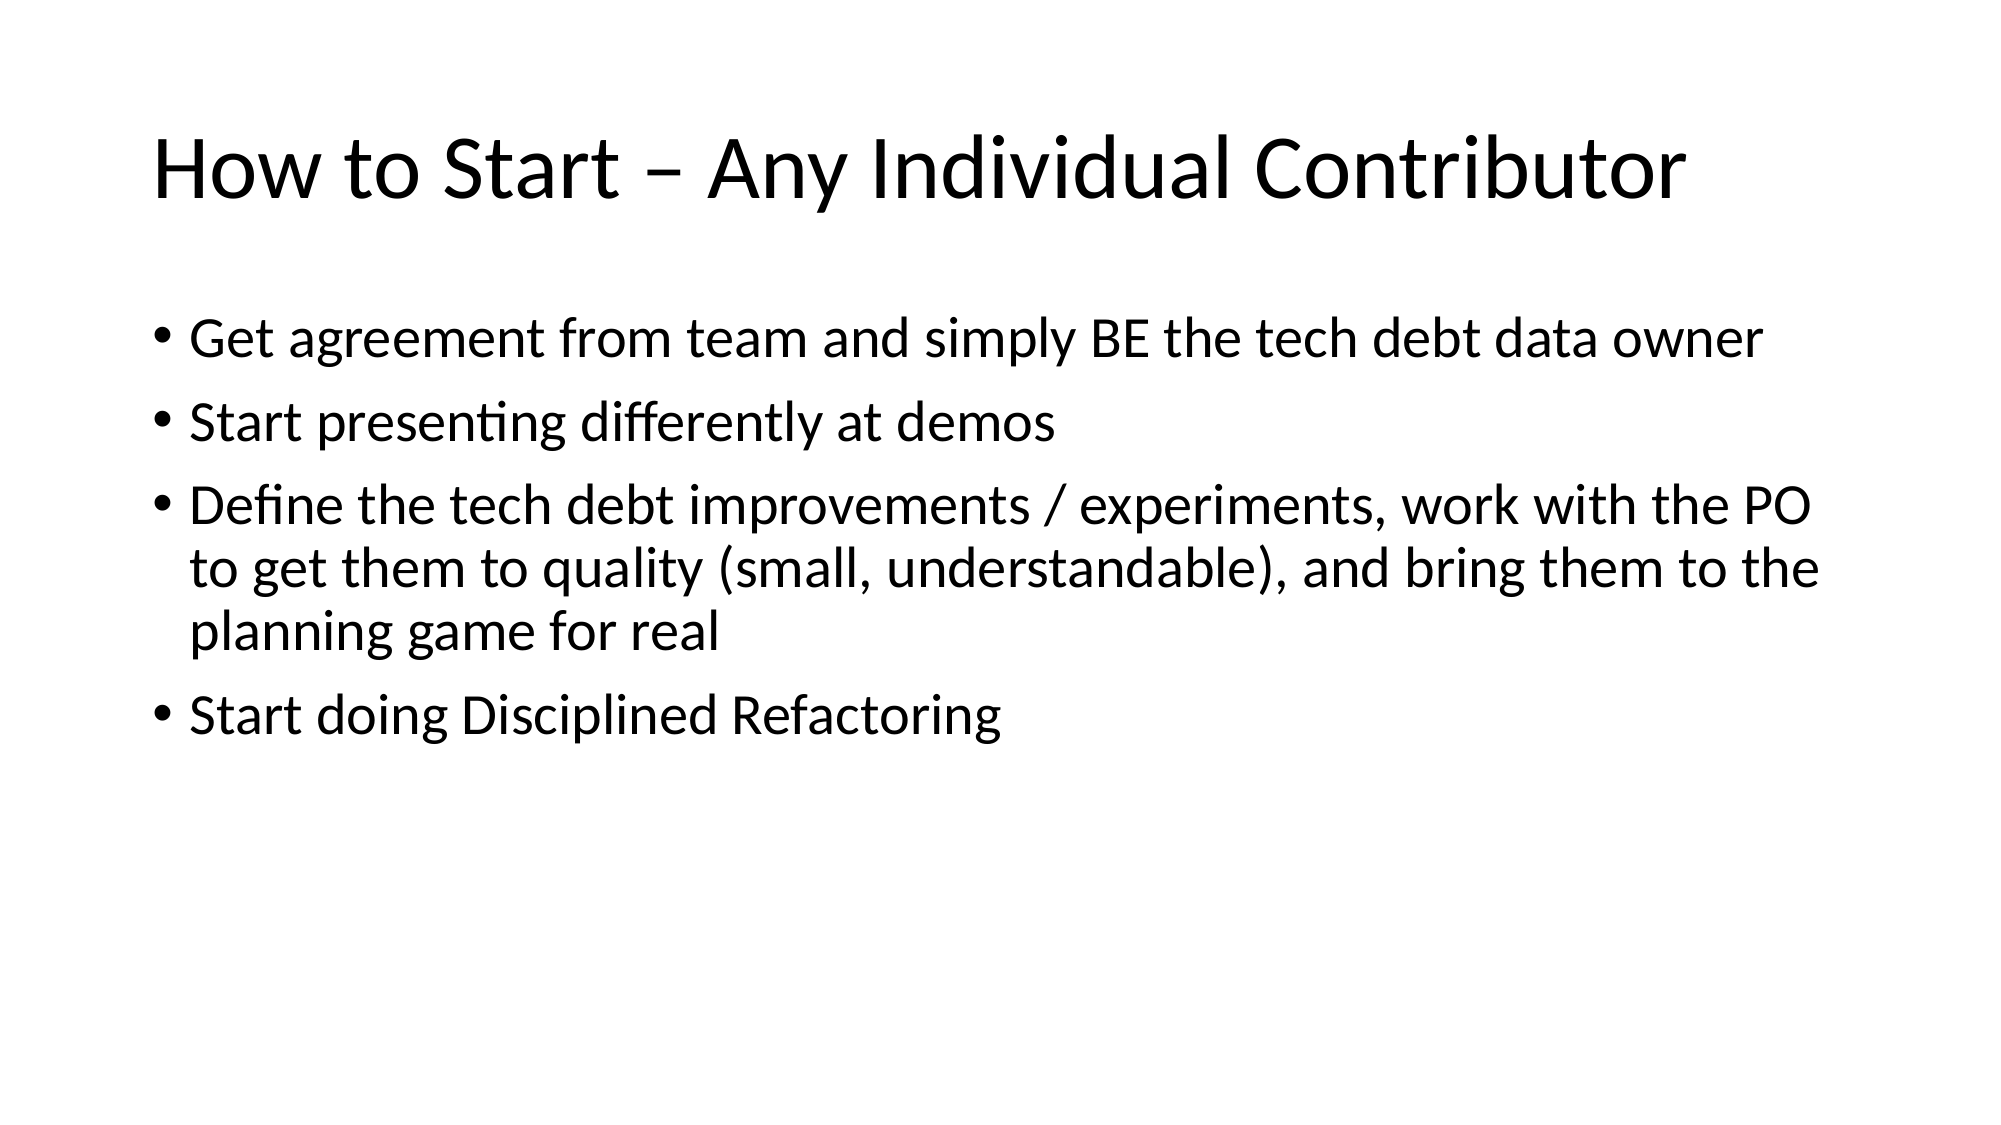

# How to Start – Any Individual Contributor
Get agreement from team and simply BE the tech debt data owner
Start presenting differently at demos
Define the tech debt improvements / experiments, work with the PO to get them to quality (small, understandable), and bring them to the planning game for real
Start doing Disciplined Refactoring